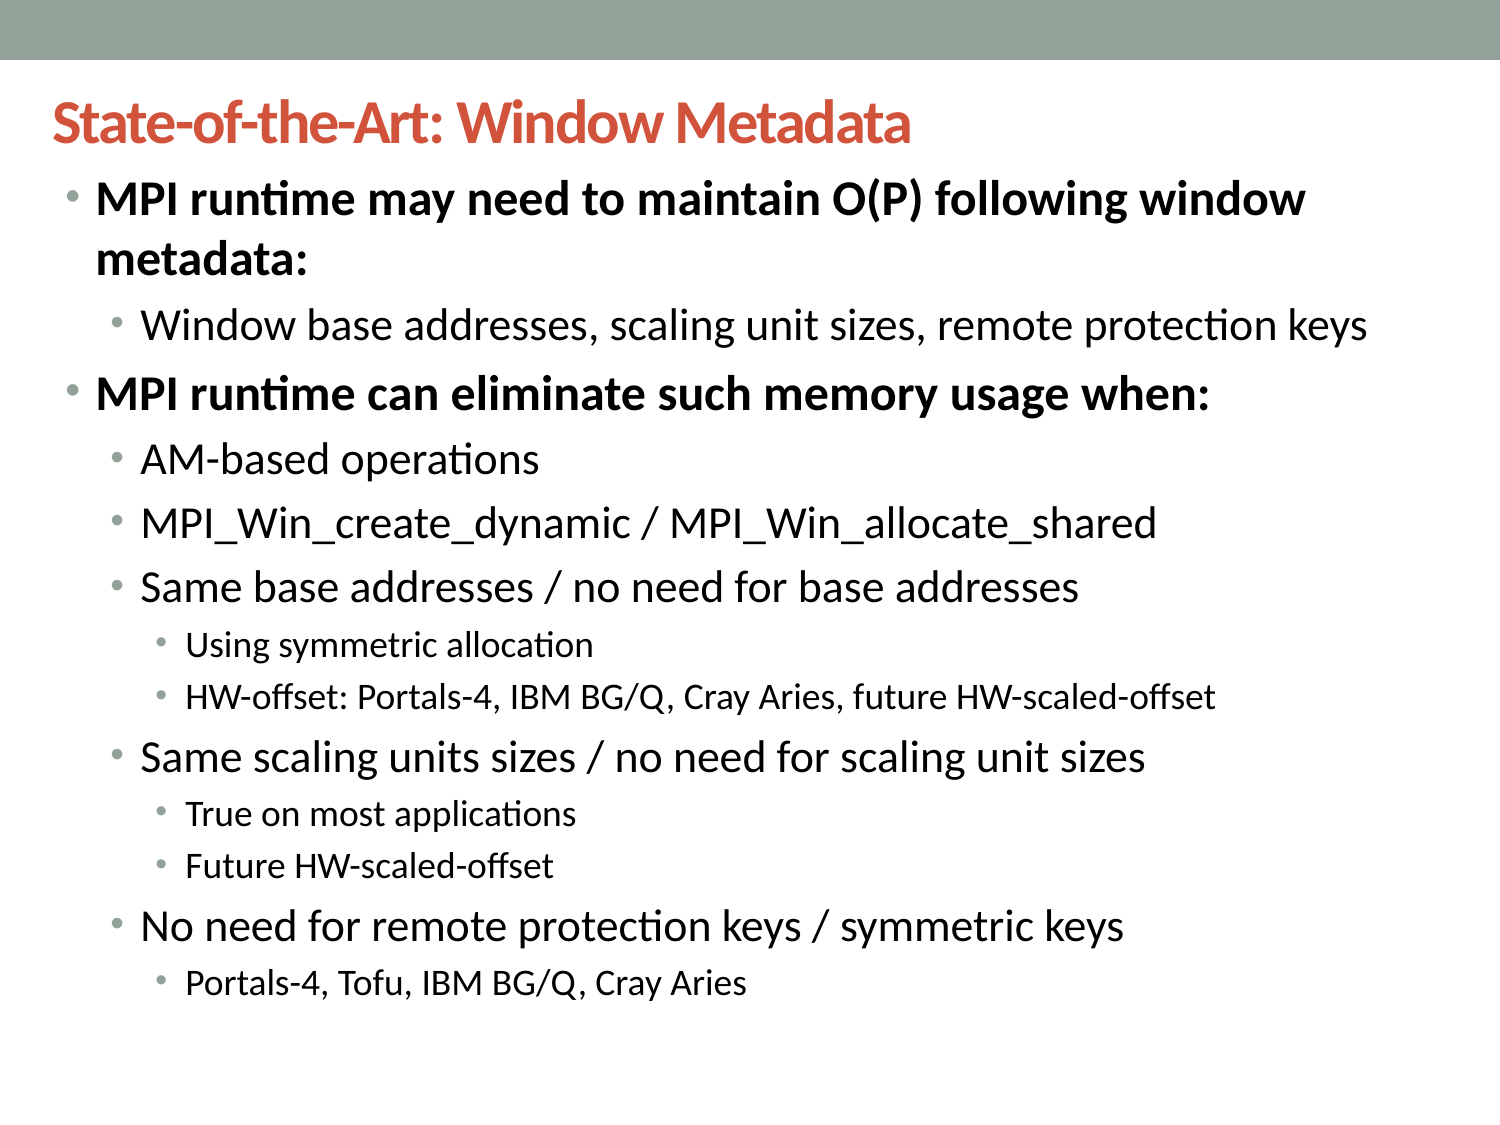

State-of-the-Art: Window Metadata
MPI runtime may need to maintain O(P) following window metadata:
Window base addresses, scaling unit sizes, remote protection keys
MPI runtime can eliminate such memory usage when:
AM-based operations
MPI_Win_create_dynamic / MPI_Win_allocate_shared
Same base addresses / no need for base addresses
Using symmetric allocation
HW-offset: Portals-4, IBM BG/Q, Cray Aries, future HW-scaled-offset
Same scaling units sizes / no need for scaling unit sizes
True on most applications
Future HW-scaled-offset
No need for remote protection keys / symmetric keys
Portals-4, Tofu, IBM BG/Q, Cray Aries